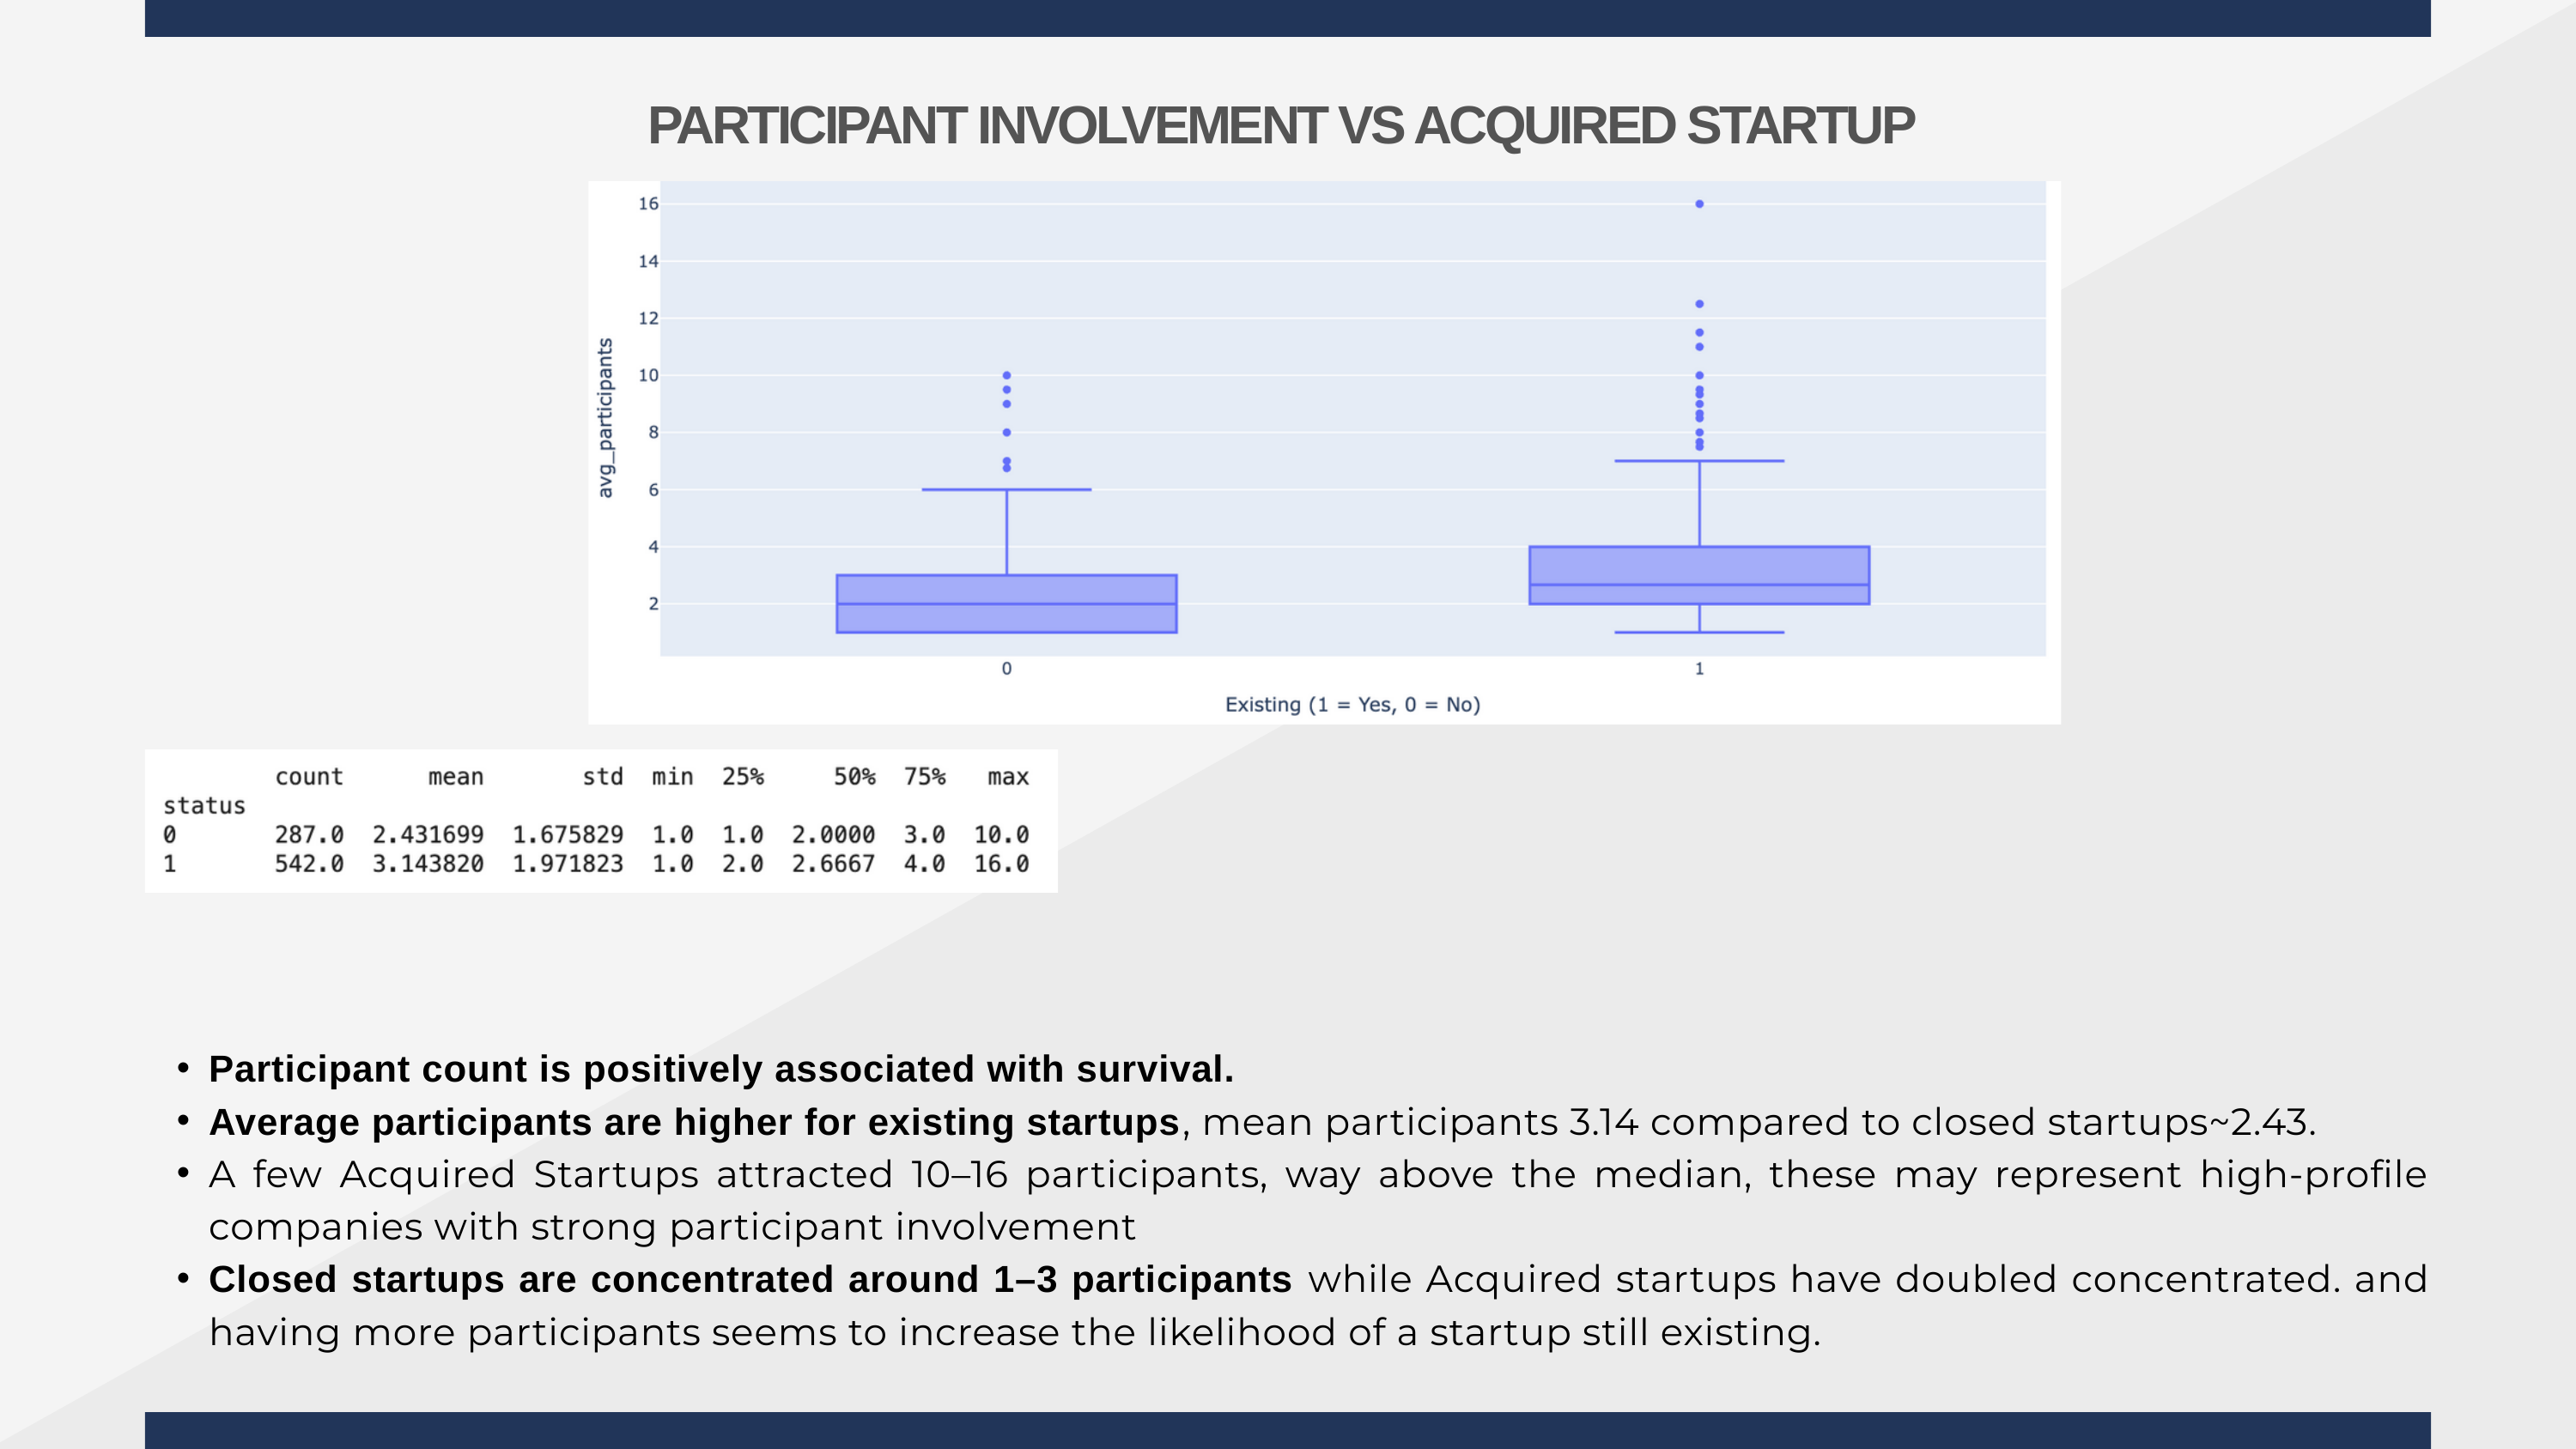

PARTICIPANT INVOLVEMENT VS ACQUIRED STARTUP

Participant count is positively associated with survival.
Average participants are higher for existing startups, mean participants 3.14 compared to closed startups~2.43.
A few Acquired Startups attracted 10–16 participants, way above the median, these may represent high-profile companies with strong participant involvement
Closed startups are concentrated around 1–3 participants while Acquired startups have doubled concentrated. and having more participants seems to increase the likelihood of a startup still existing.